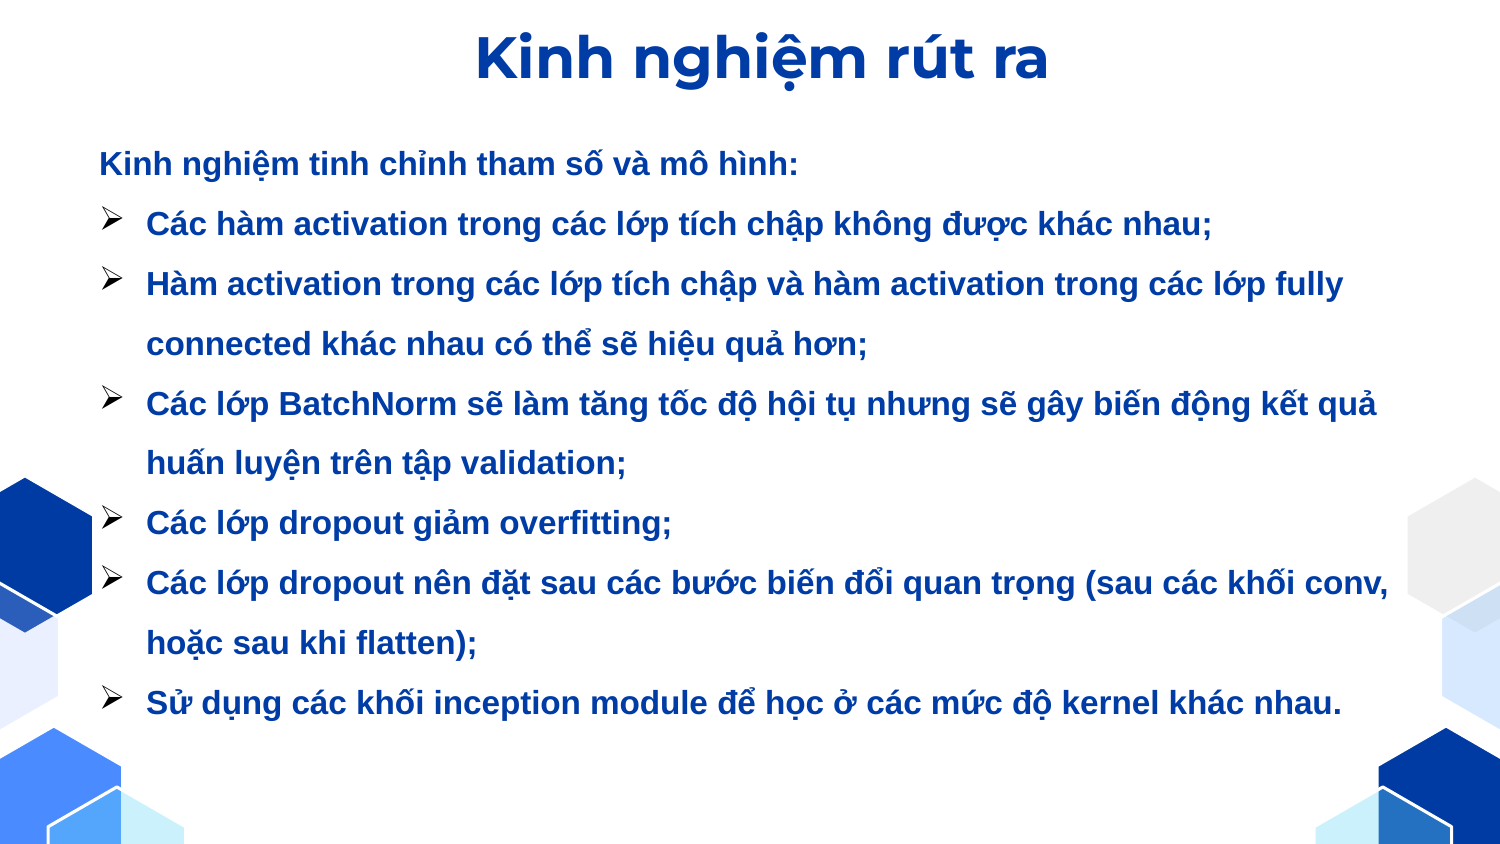

Kinh nghiệm rút ra
Kinh nghiệm tinh chỉnh tham số và mô hình:
Các hàm activation trong các lớp tích chập không được khác nhau;
Hàm activation trong các lớp tích chập và hàm activation trong các lớp fully connected khác nhau có thể sẽ hiệu quả hơn;
Các lớp BatchNorm sẽ làm tăng tốc độ hội tụ nhưng sẽ gây biến động kết quả huấn luyện trên tập validation;
Các lớp dropout giảm overfitting;
Các lớp dropout nên đặt sau các bước biến đổi quan trọng (sau các khối conv, hoặc sau khi flatten);
Sử dụng các khối inception module để học ở các mức độ kernel khác nhau.